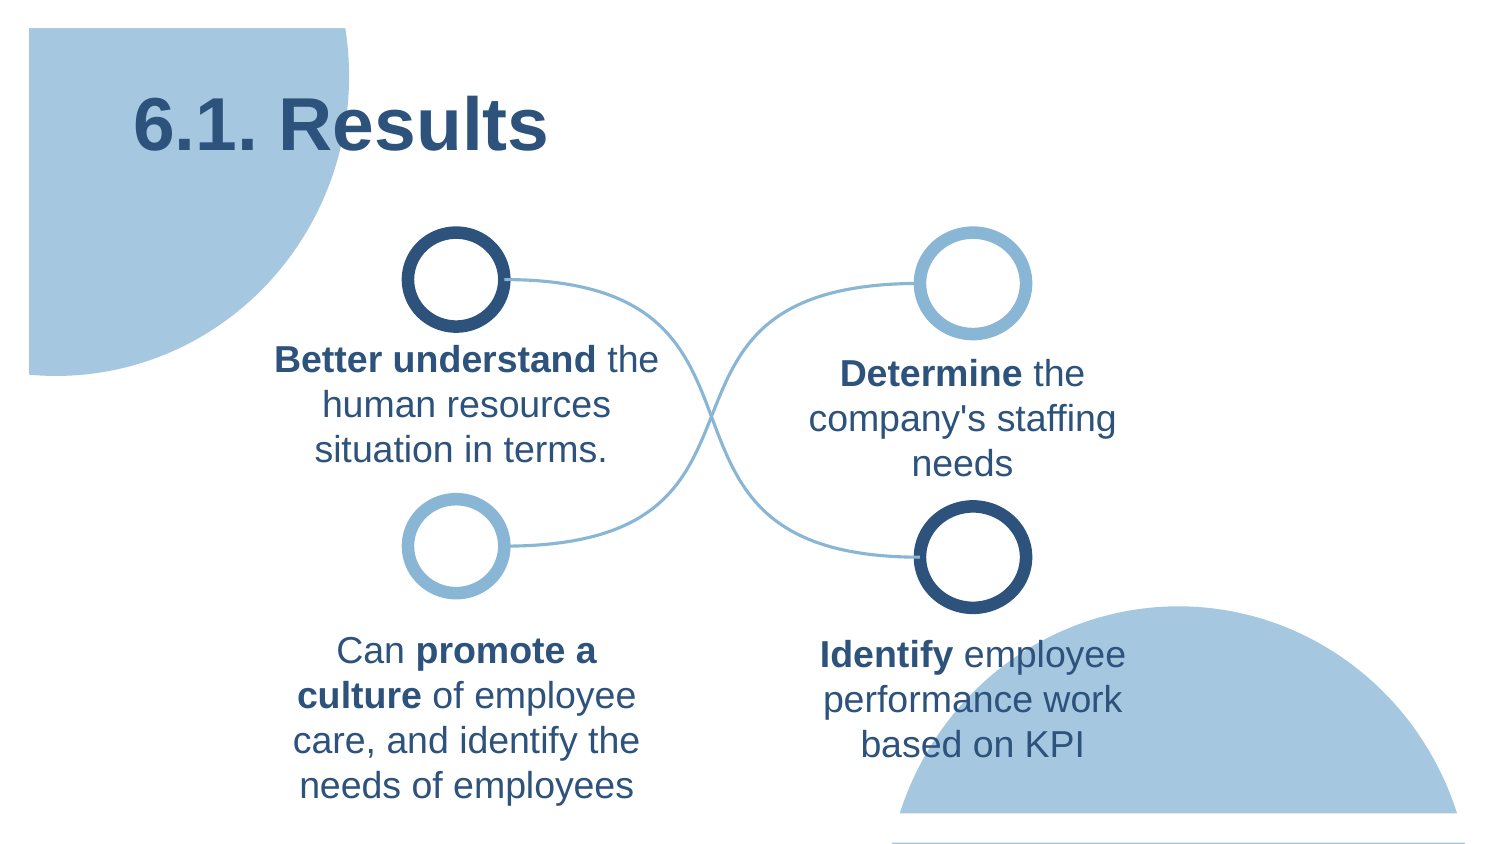

6.1. Results

Determine the company's staffing needs
Better understand the human resources situation in terms.

Identify employee performance work based on KPI
Can promote a culture of employee care, and identify the needs of employees